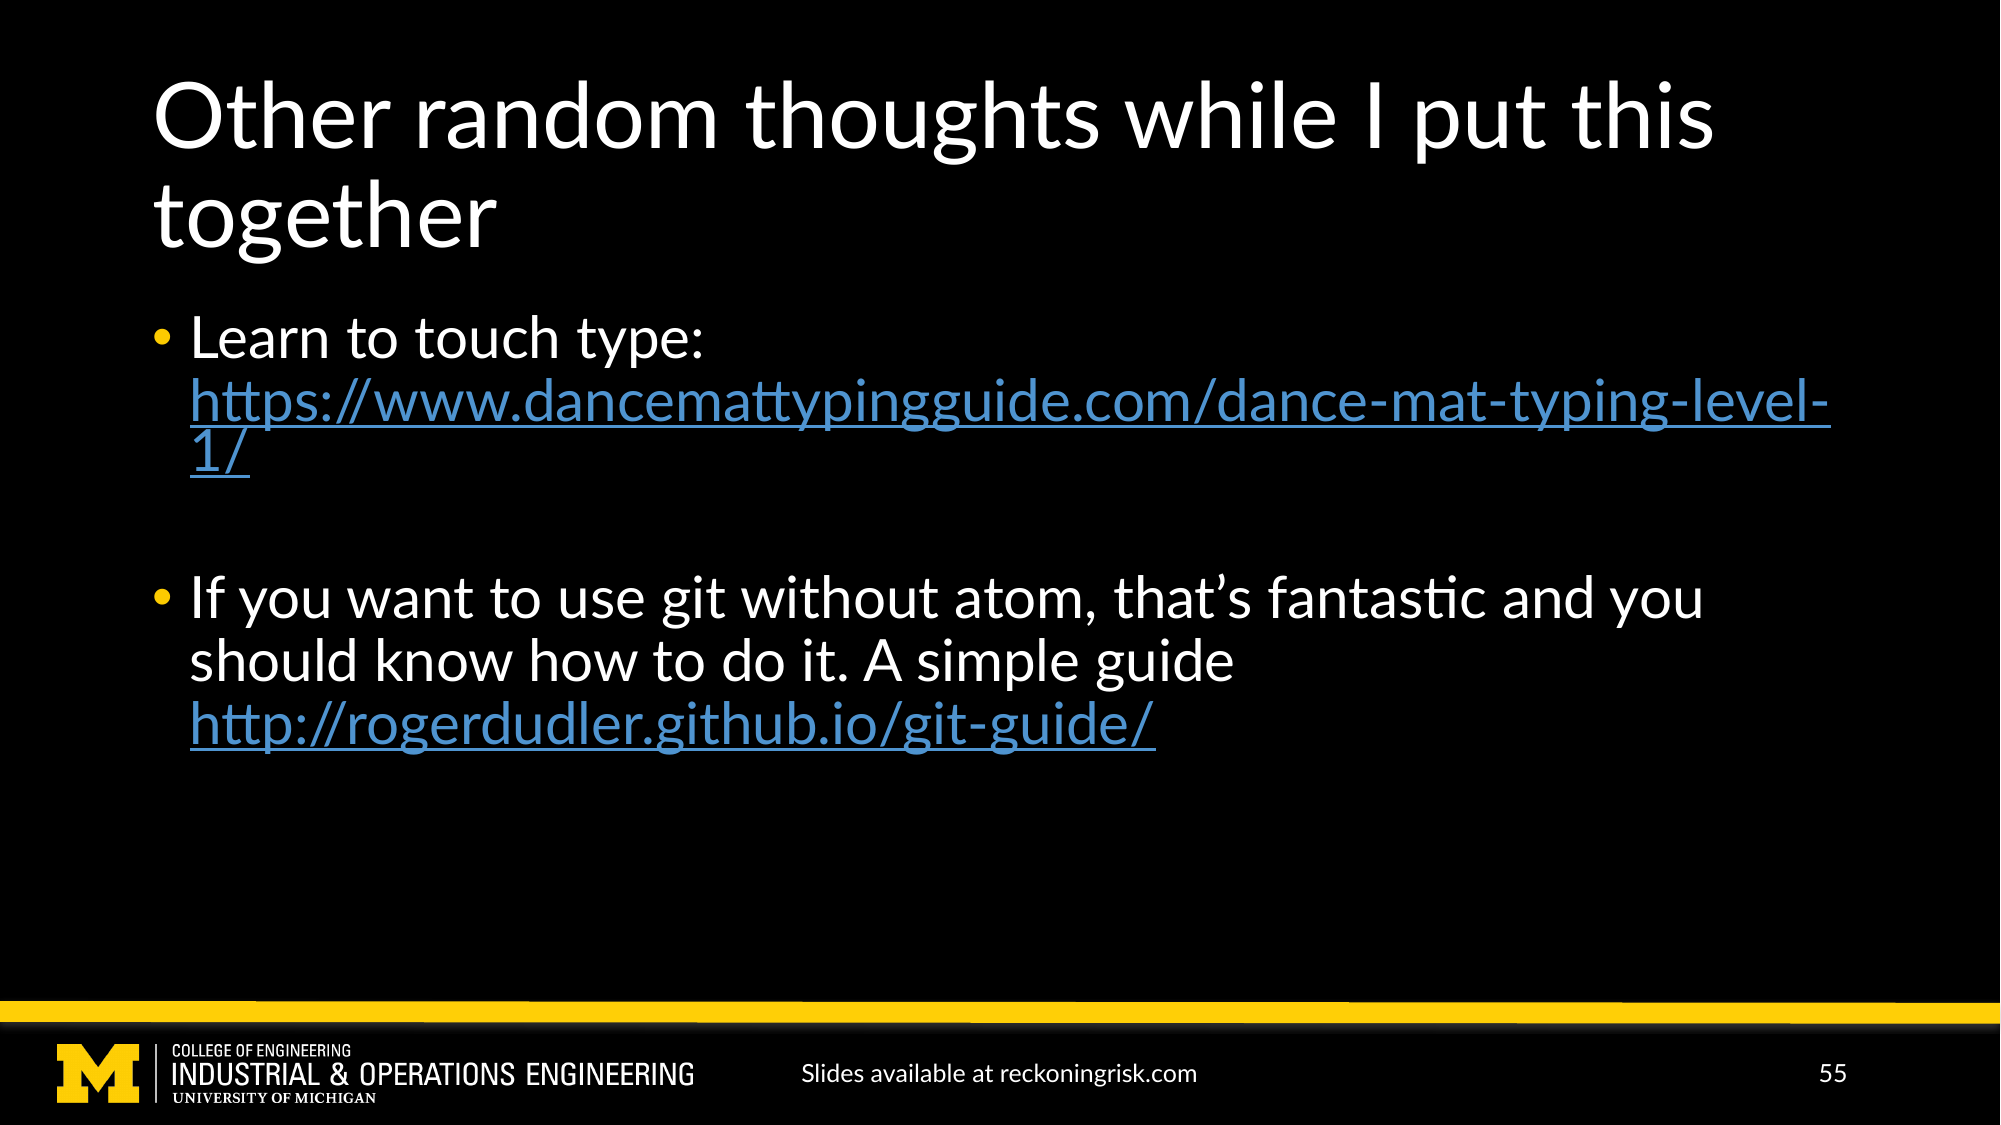

# Other random thoughts while I put this together
Learn to touch type: https://www.dancemattypingguide.com/dance-mat-typing-level-1/
If you want to use git without atom, that’s fantastic and you should know how to do it. A simple guide http://rogerdudler.github.io/git-guide/
Slides available at reckoningrisk.com
55